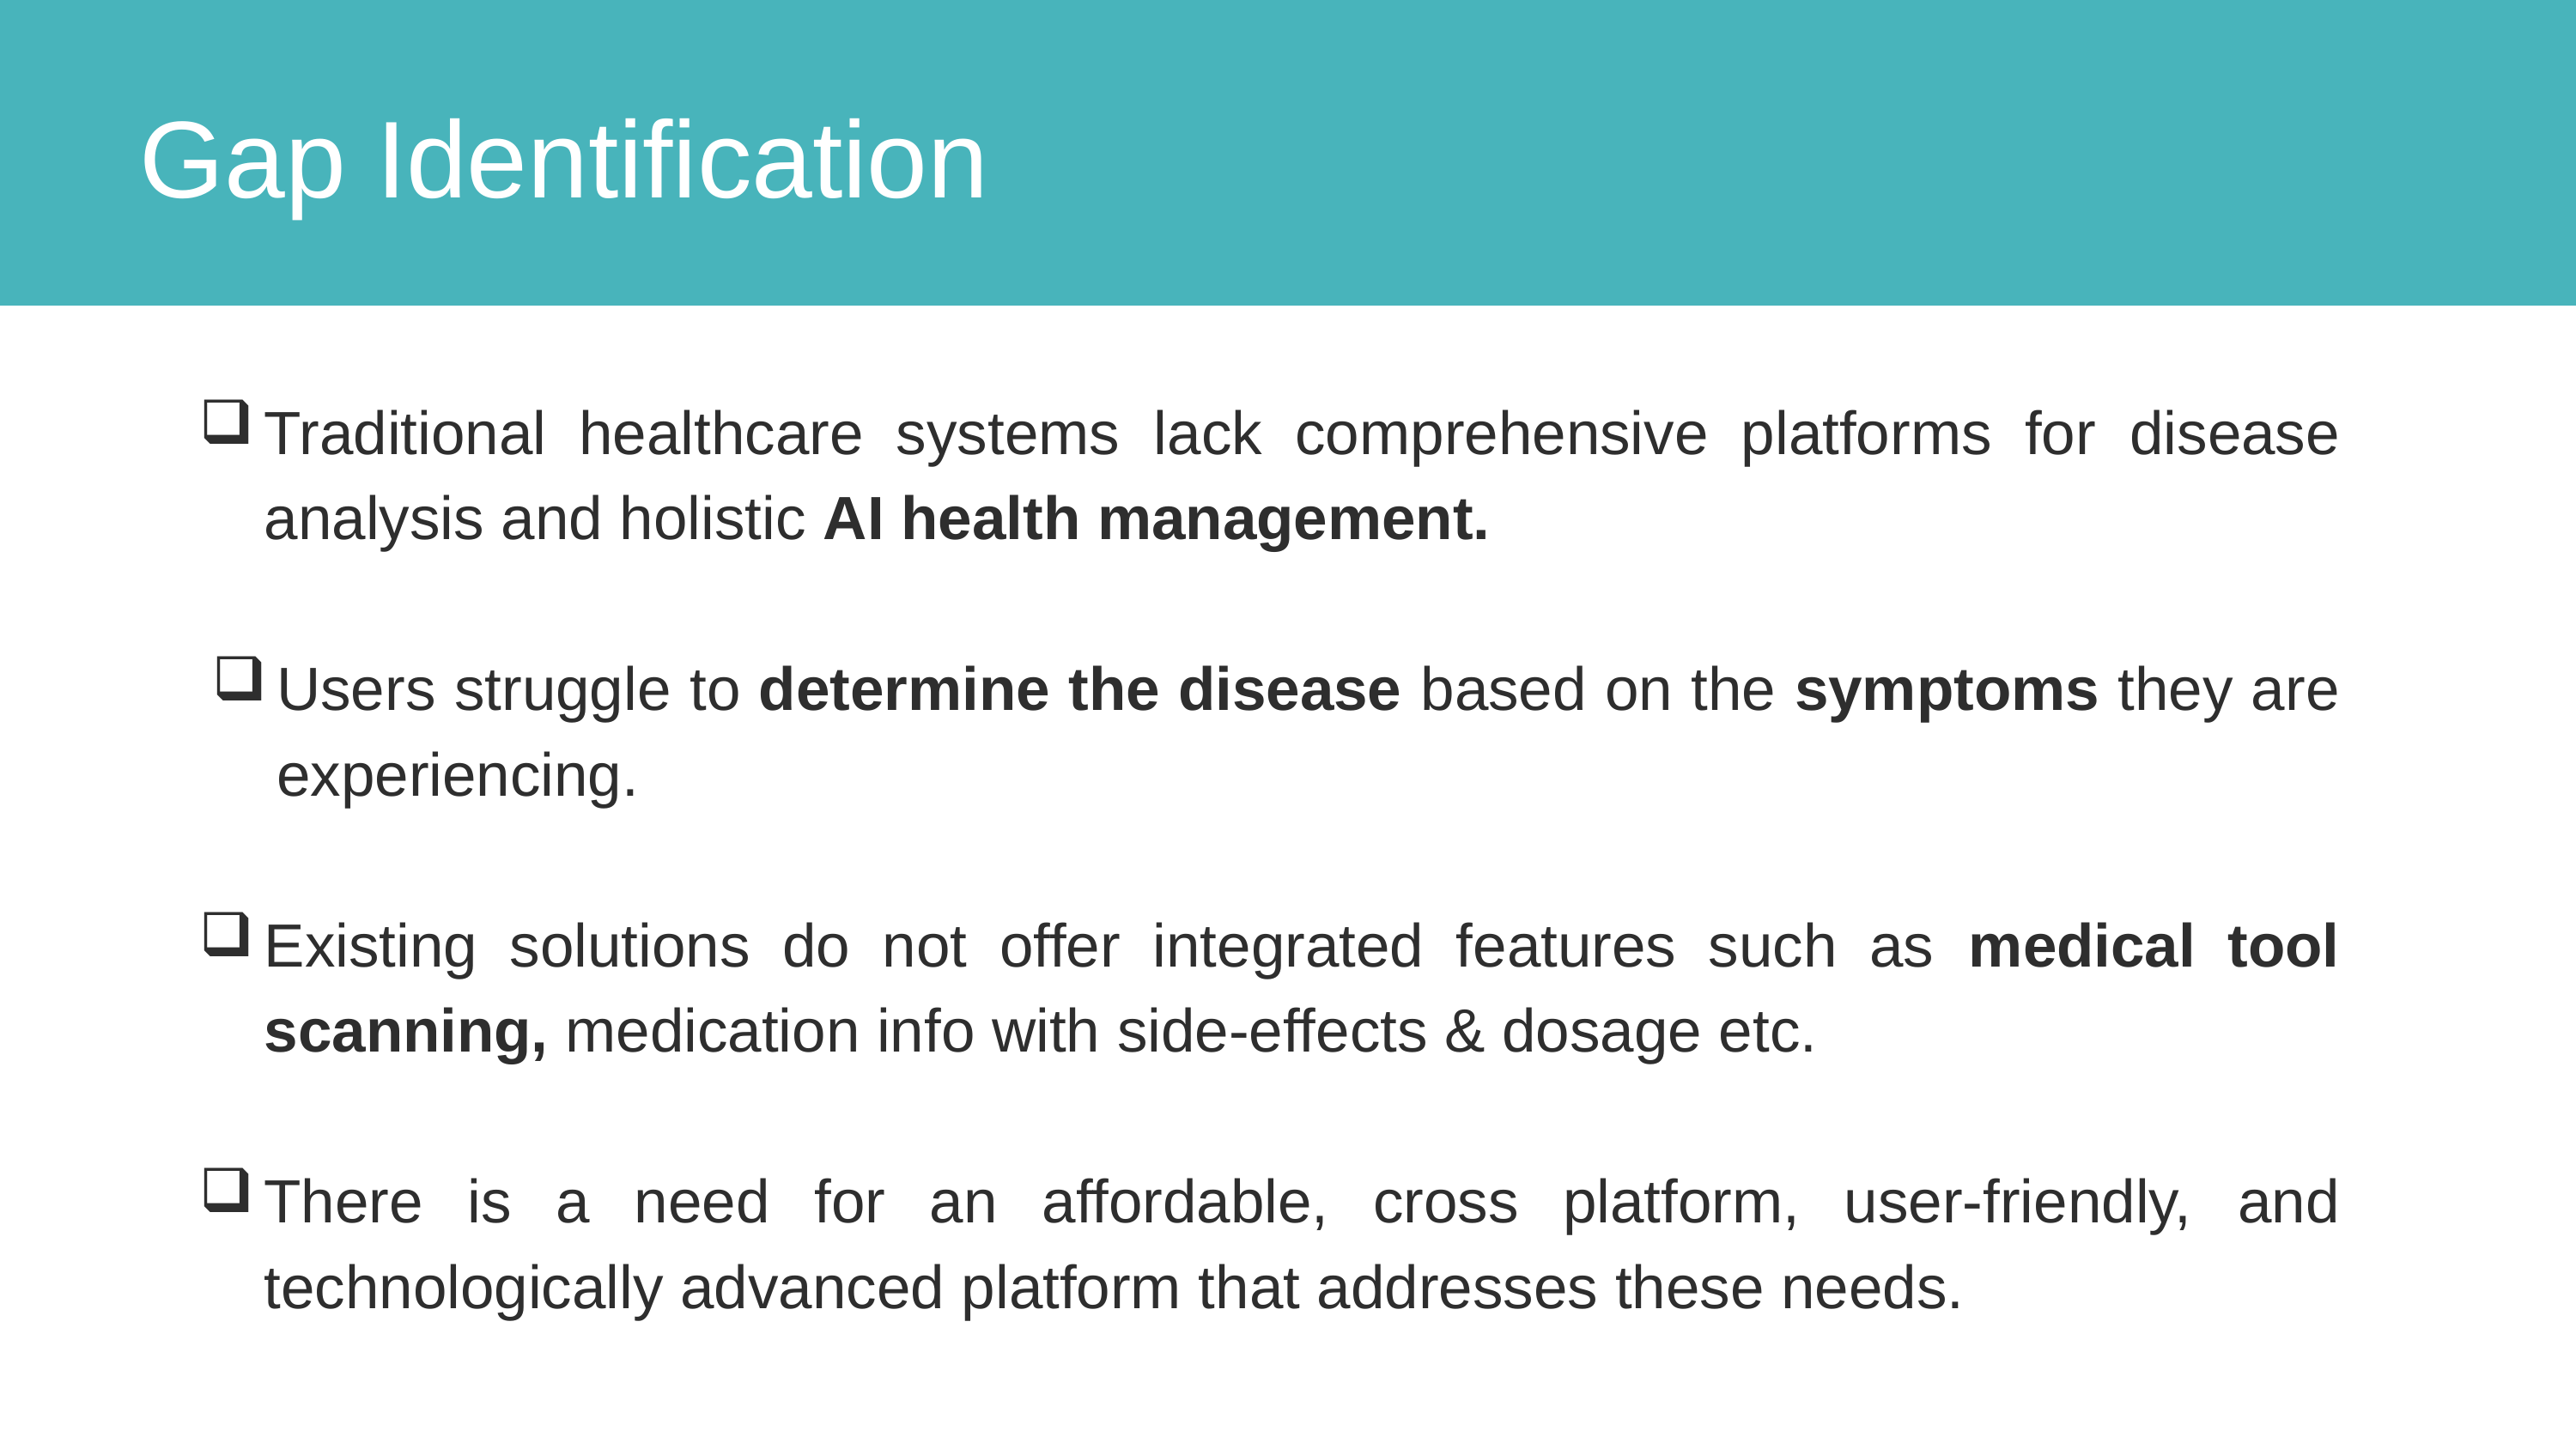

Gap Identification
Traditional healthcare systems lack comprehensive platforms for disease analysis and holistic AI health management.

Users struggle to determine the disease based on the symptoms they are experiencing.

Existing solutions do not offer integrated features such as medical tool scanning, medication info with side-effects & dosage etc.

There is a need for an affordable, cross platform, user-friendly, and technologically advanced platform that addresses these needs.